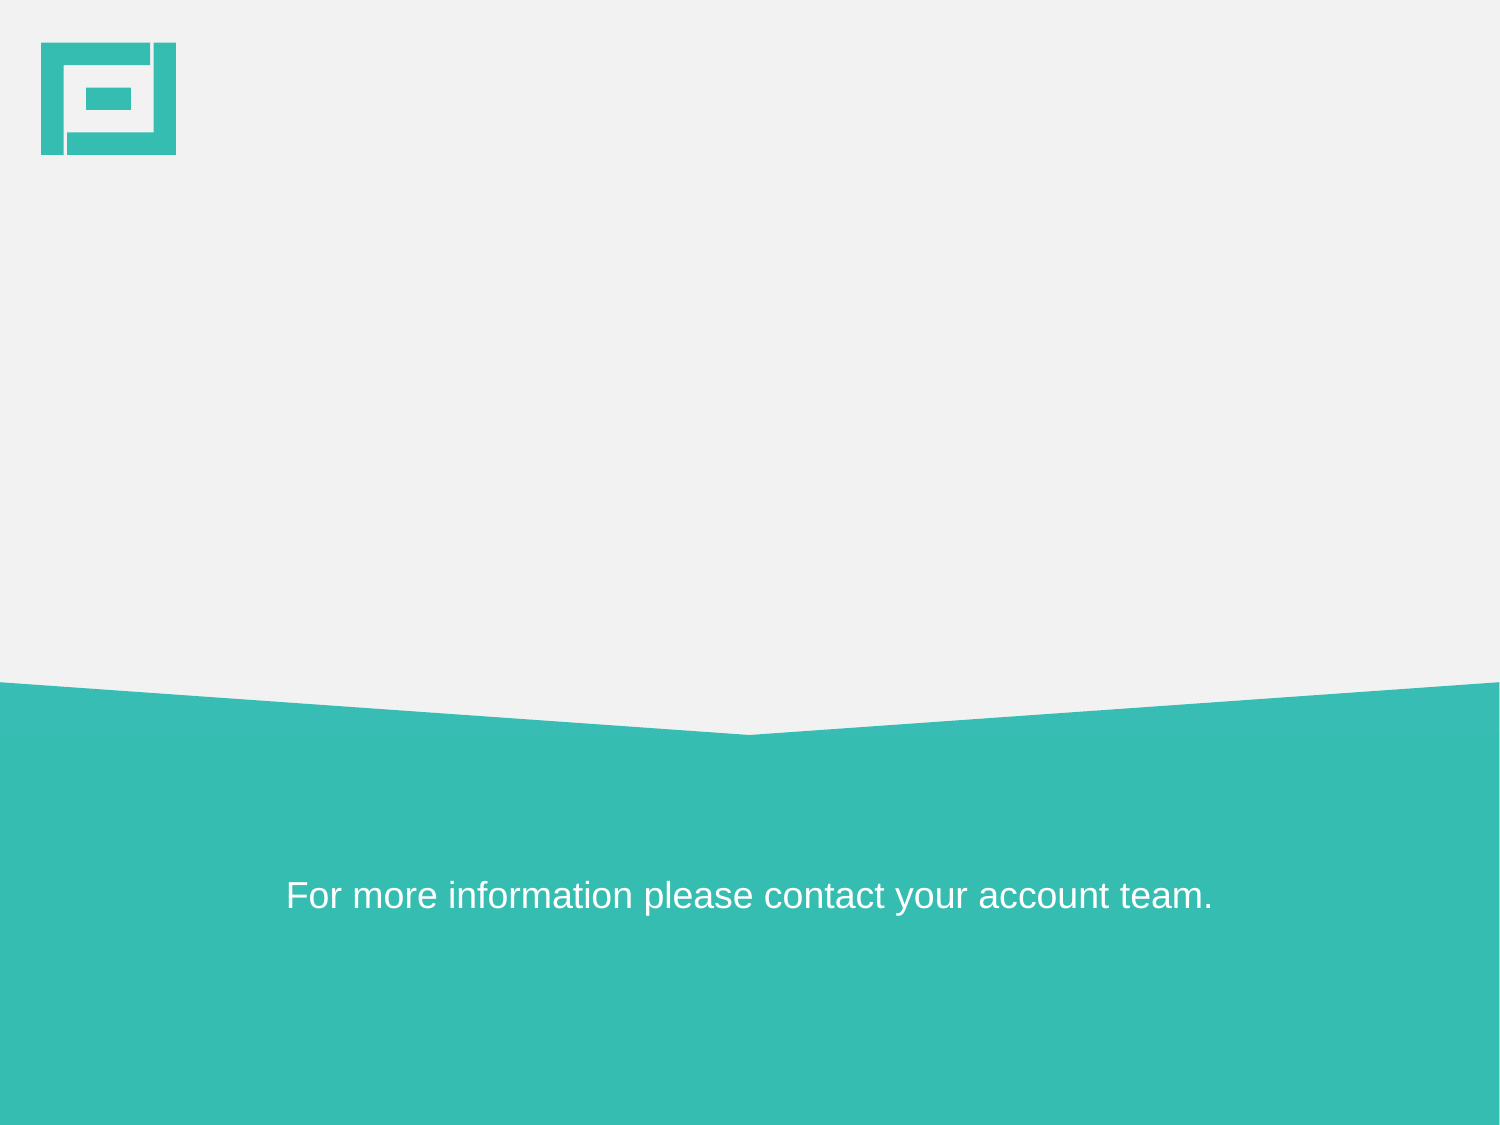

For more information please contact your account team.